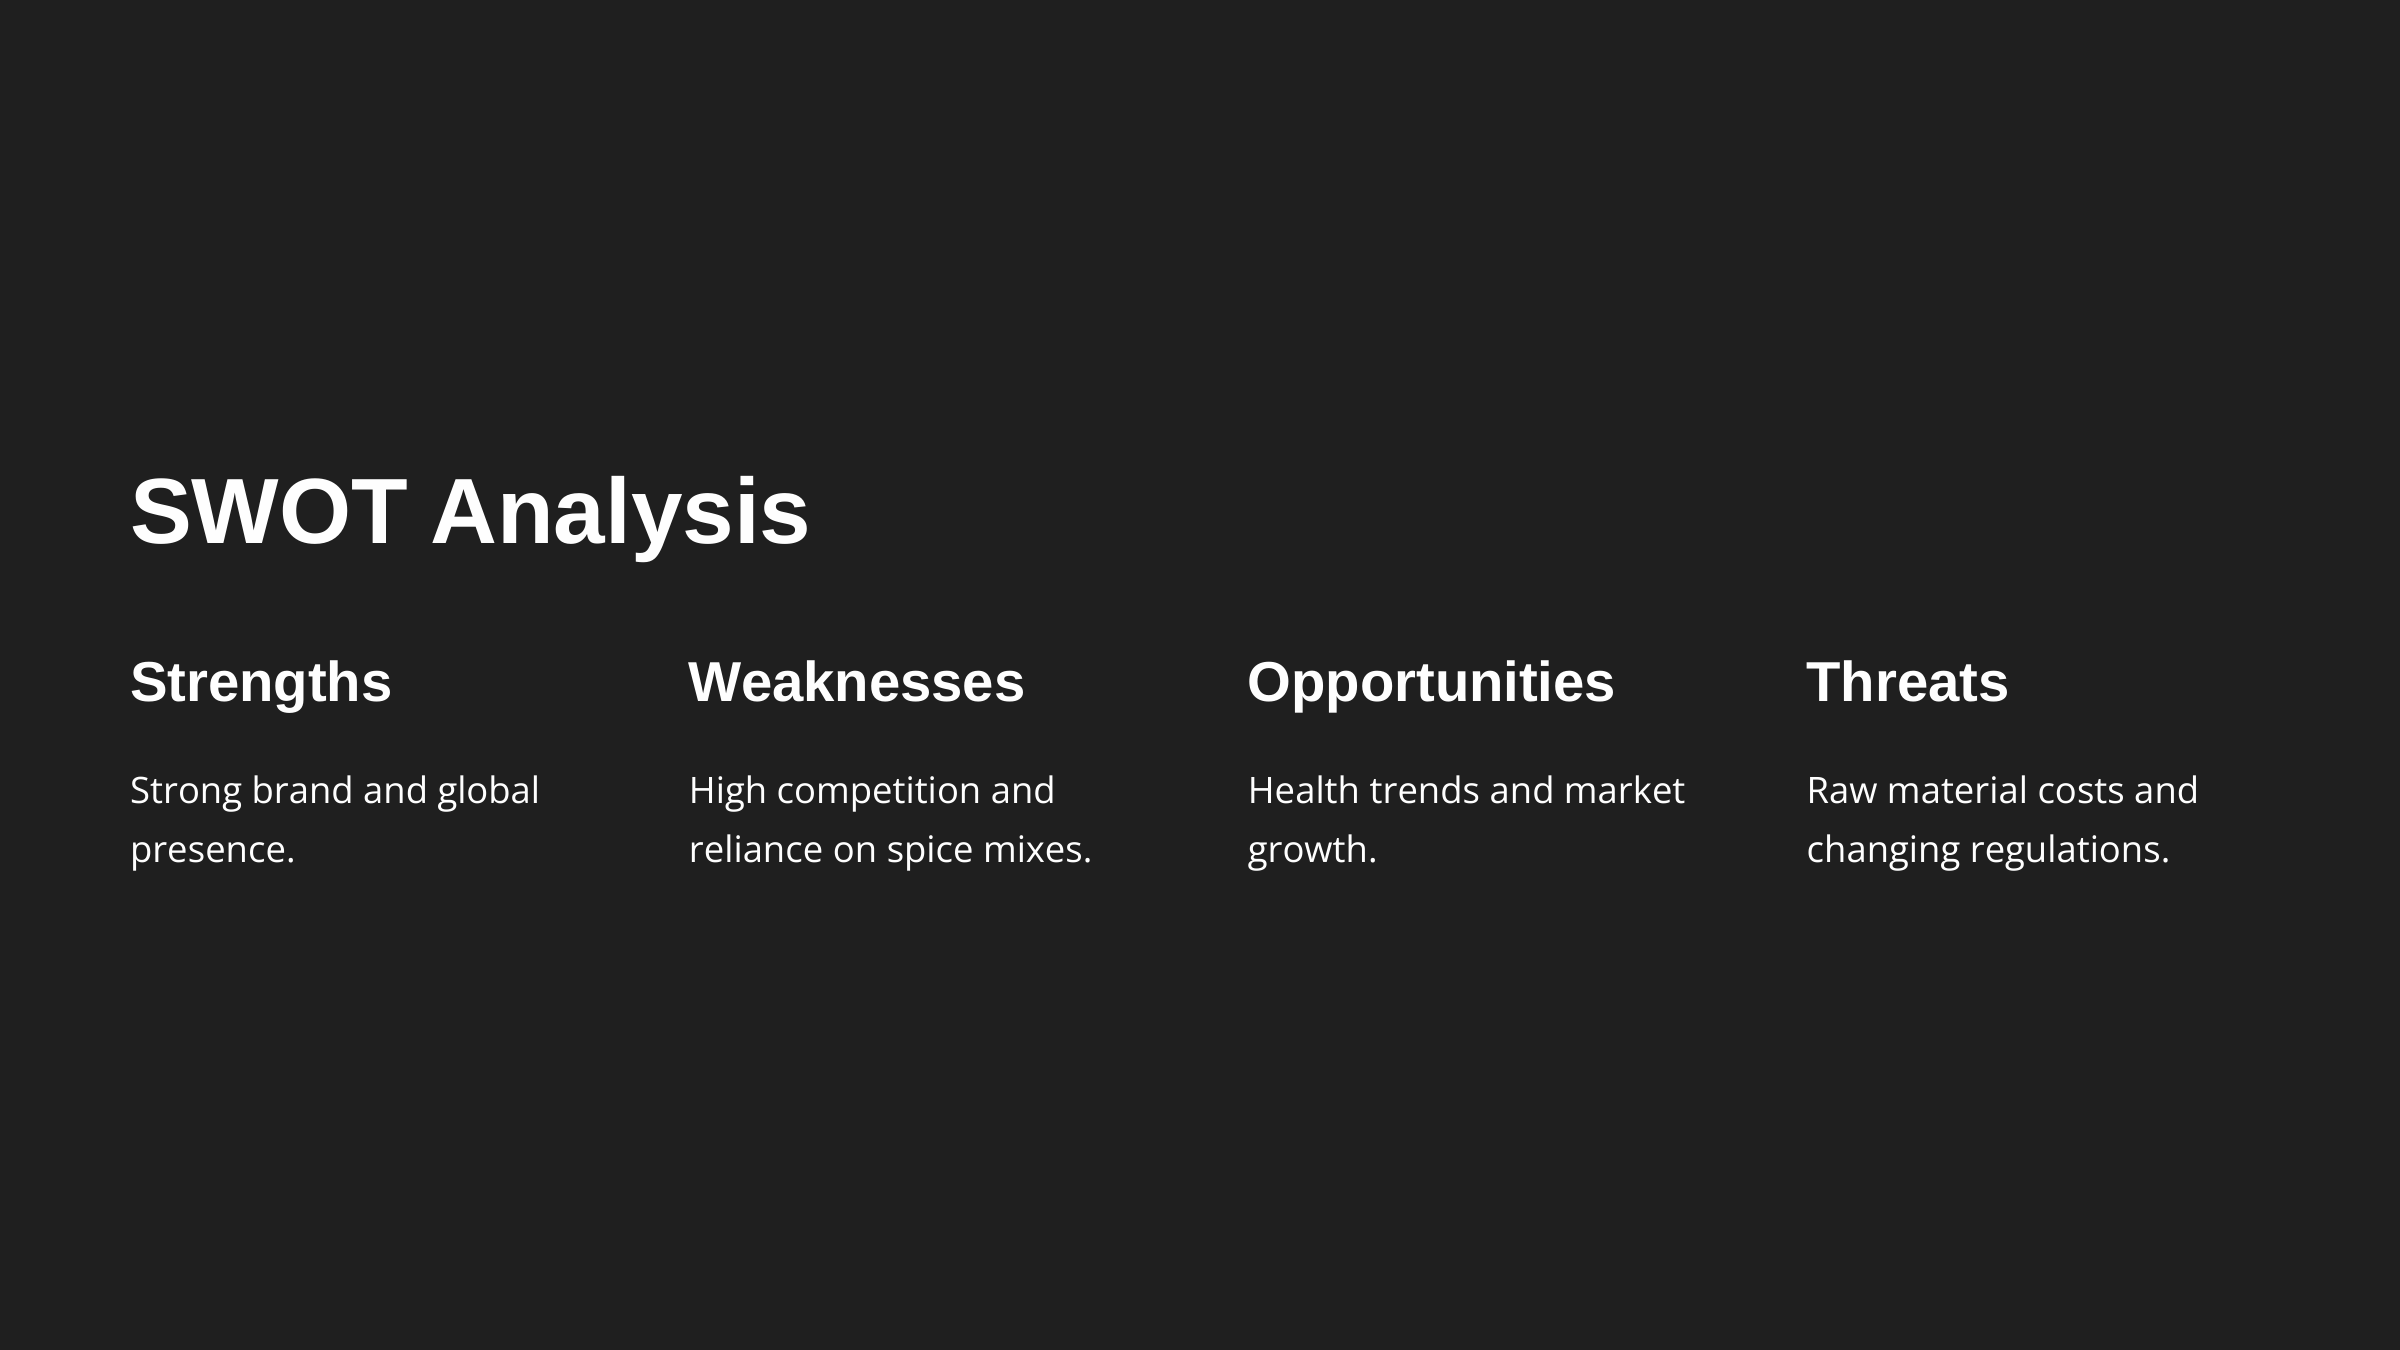

SWOT Analysis
Strengths
Weaknesses
Opportunities
Threats
Strong brand and global presence.
High competition and reliance on spice mixes.
Health trends and market growth.
Raw material costs and changing regulations.